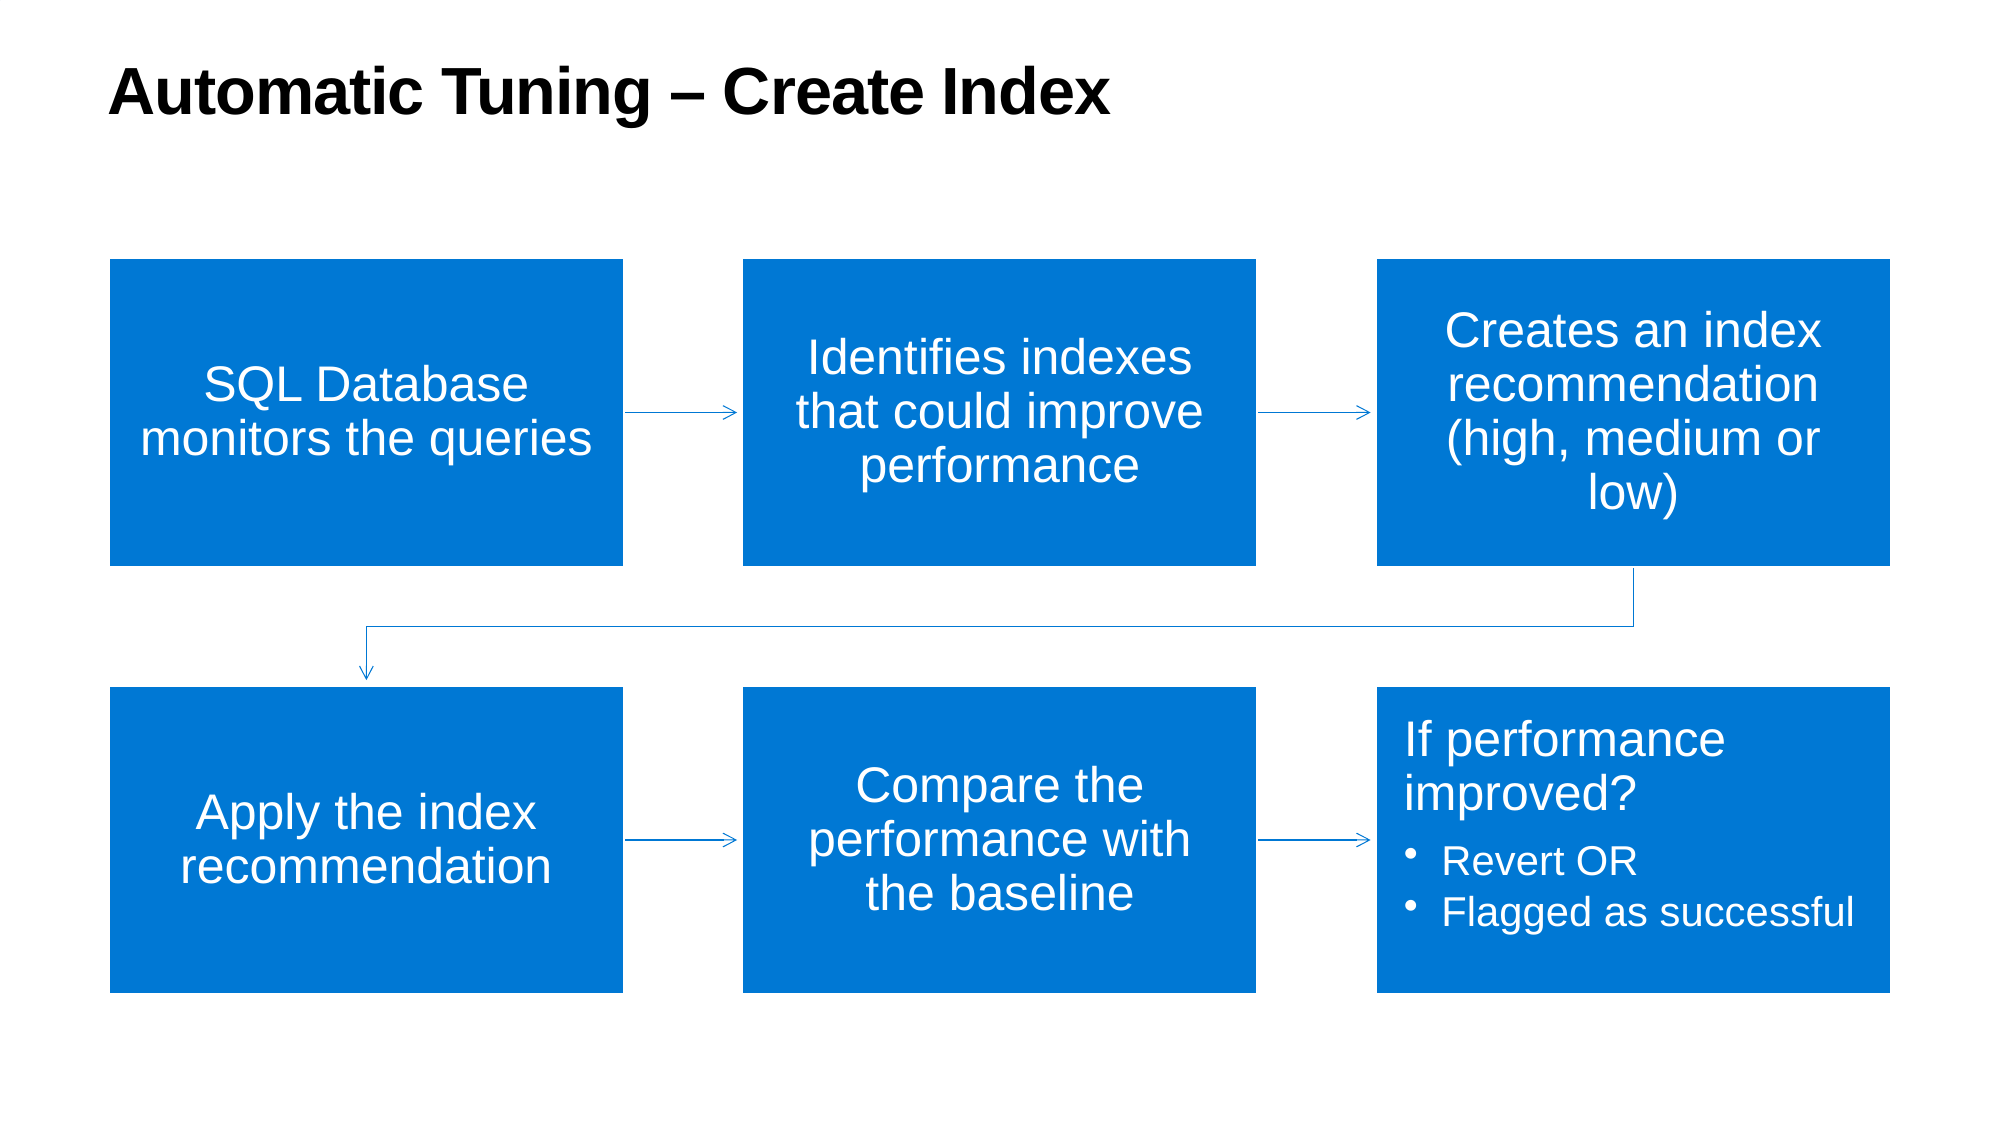

# Automatic Tuning – Create Index

SQL Database monitors the queries

Identifies indexes that could improve performance

Creates an index recommendation (high, medium or low)

Apply the index recommendation

Compare the performance with the baseline
If performance improved?
Revert OR
Flagged as successful